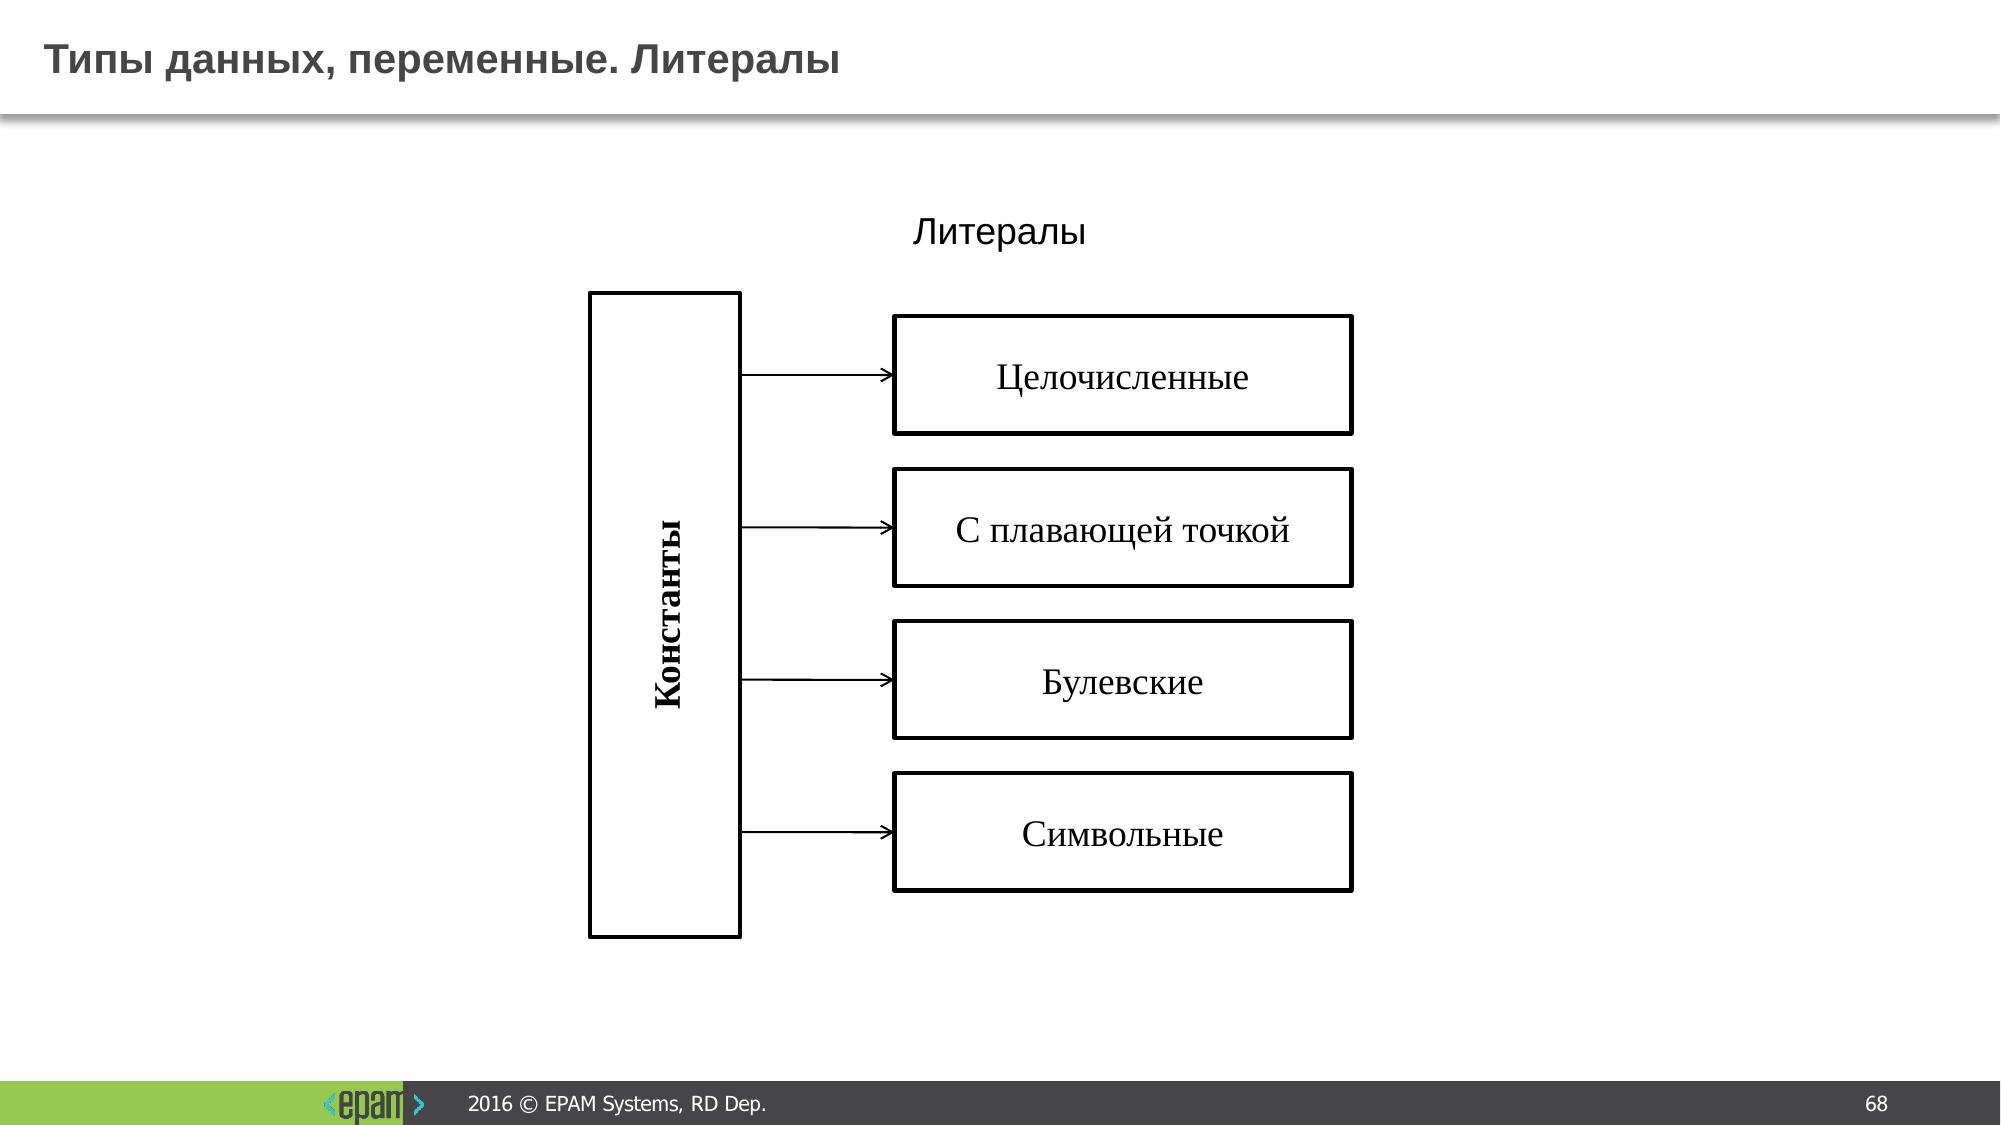

# Типы данных, переменные. Литералы
Литералы
Константы
Целочисленные
С плавающей точкой
Булевские
Символьные
2016 © EPAM Systems, RD Dep.
68